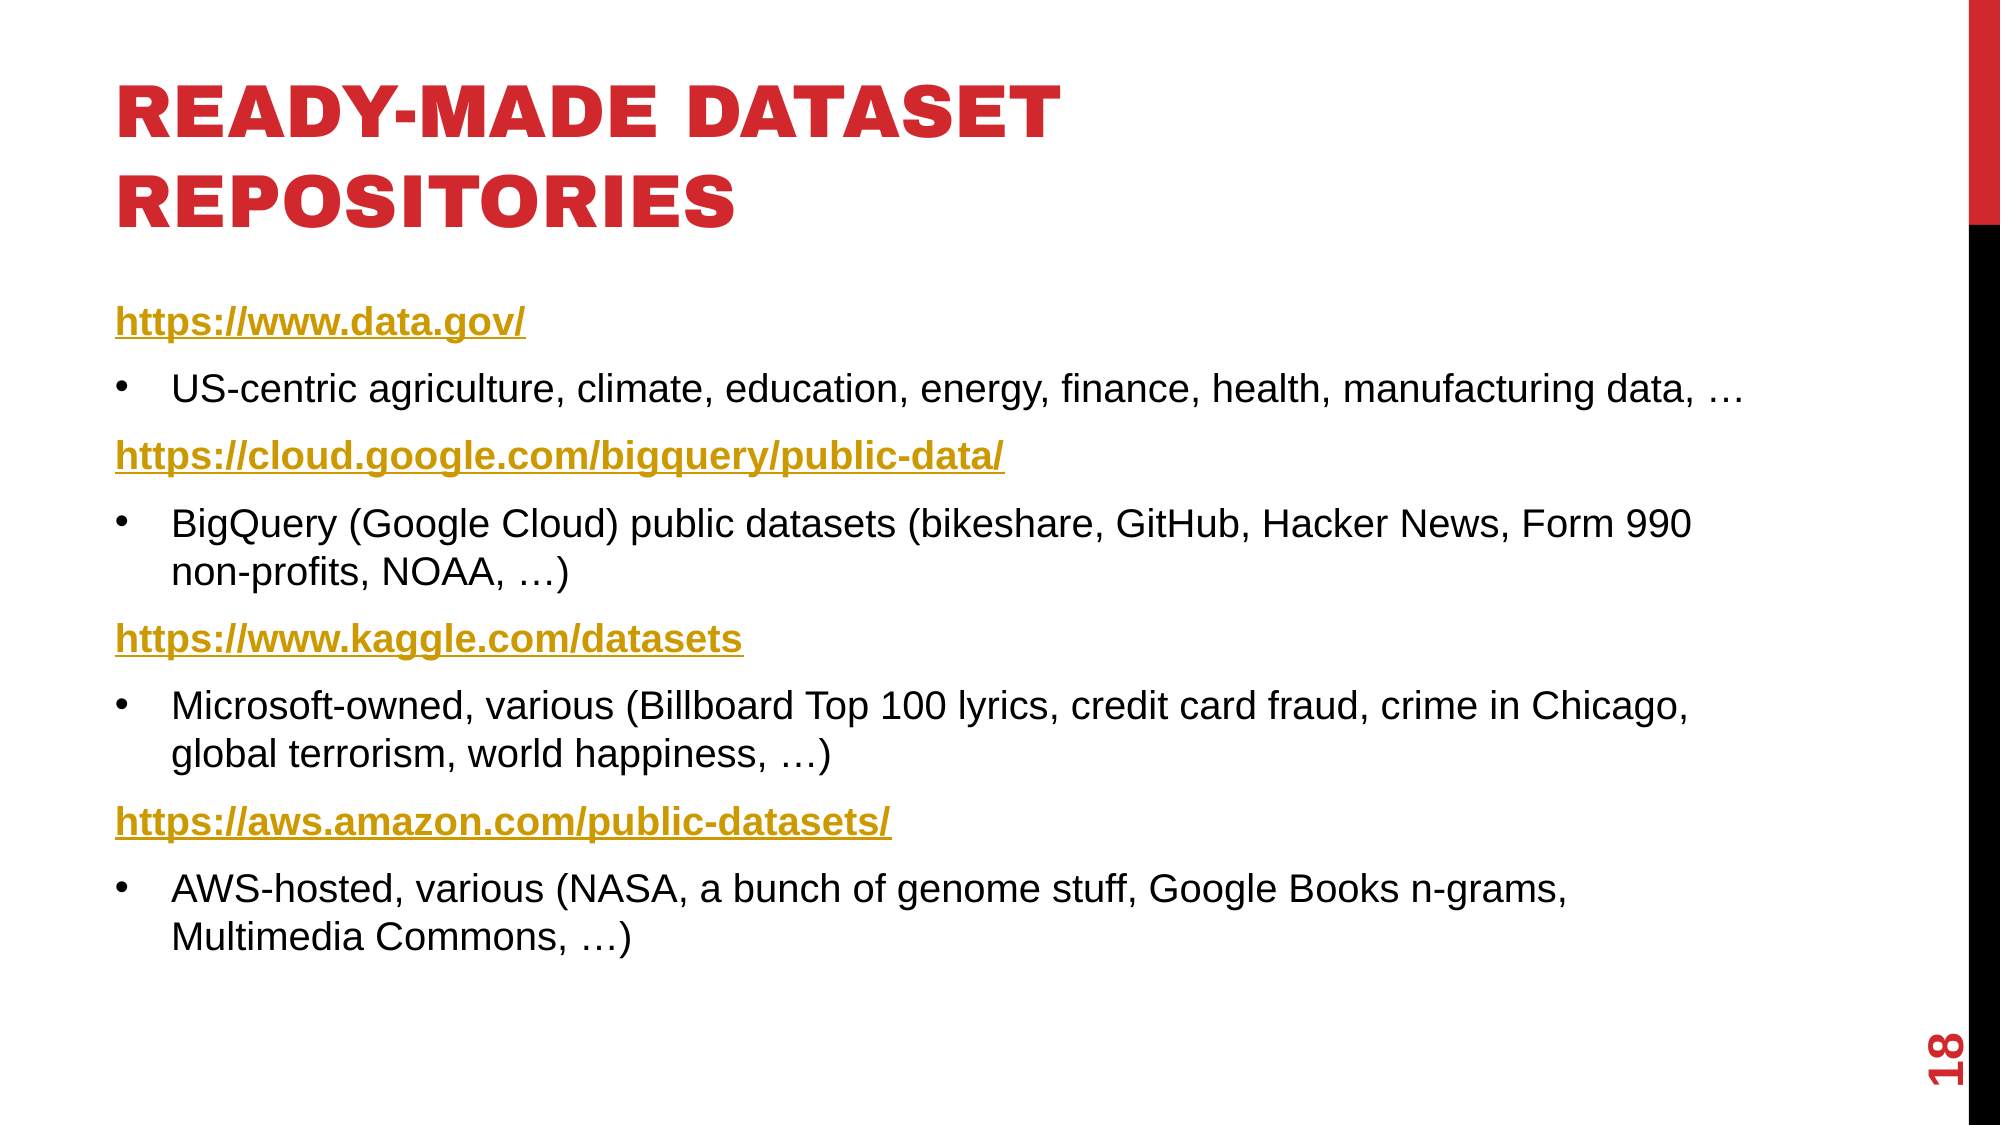

# READY-MADE DATASET REPOSITORIES
https://www.data.gov/
US-centric agriculture, climate, education, energy, finance, health, manufacturing data, …
https://cloud.google.com/bigquery/public-data/
BigQuery (Google Cloud) public datasets (bikeshare, GitHub, Hacker News, Form 990 non-profits, NOAA, …)
https://www.kaggle.com/datasets
Microsoft-owned, various (Billboard Top 100 lyrics, credit card fraud, crime in Chicago, global terrorism, world happiness, …)
https://aws.amazon.com/public-datasets/
AWS-hosted, various (NASA, a bunch of genome stuff, Google Books n-grams, Multimedia Commons, …)
18